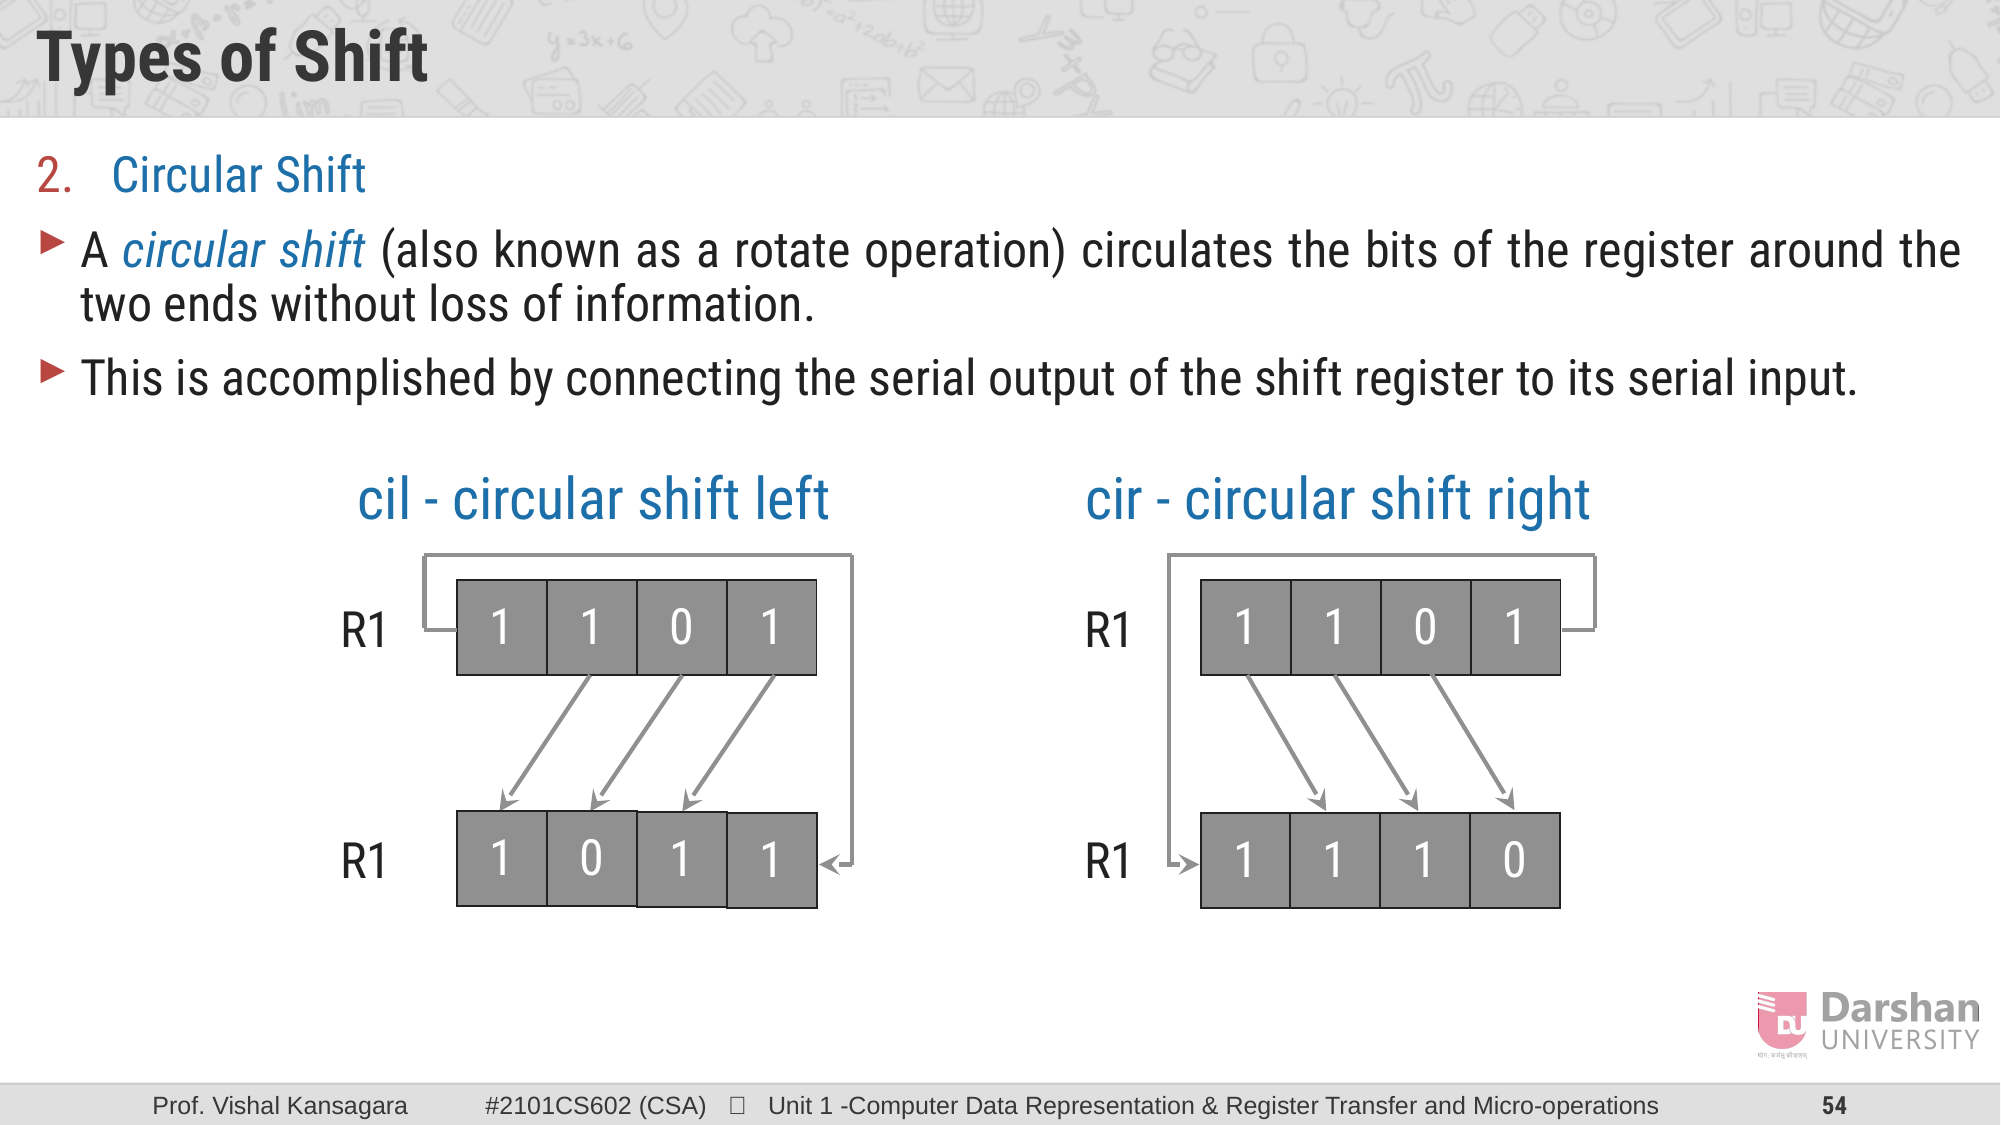

# Types of Shift
Circular Shift
A circular shift (also known as a rotate operation) circulates the bits of the register around the two ends without loss of information.
This is accomplished by connecting the serial output of the shift register to its serial input.

cil - circular shift left
cir - circular shift right
| 1 | 1 | 0 | 1 |
| --- | --- | --- | --- |
| 1 | 1 | 0 | 1 |
| --- | --- | --- | --- |
R1
R1
| 1 |
| --- |
| 0 |
| --- |
| 1 |
| --- |
| 1 |
| --- |
| 1 |
| --- |
| 1 |
| --- |
| 0 |
| --- |
| 1 |
| --- |
R1
R1